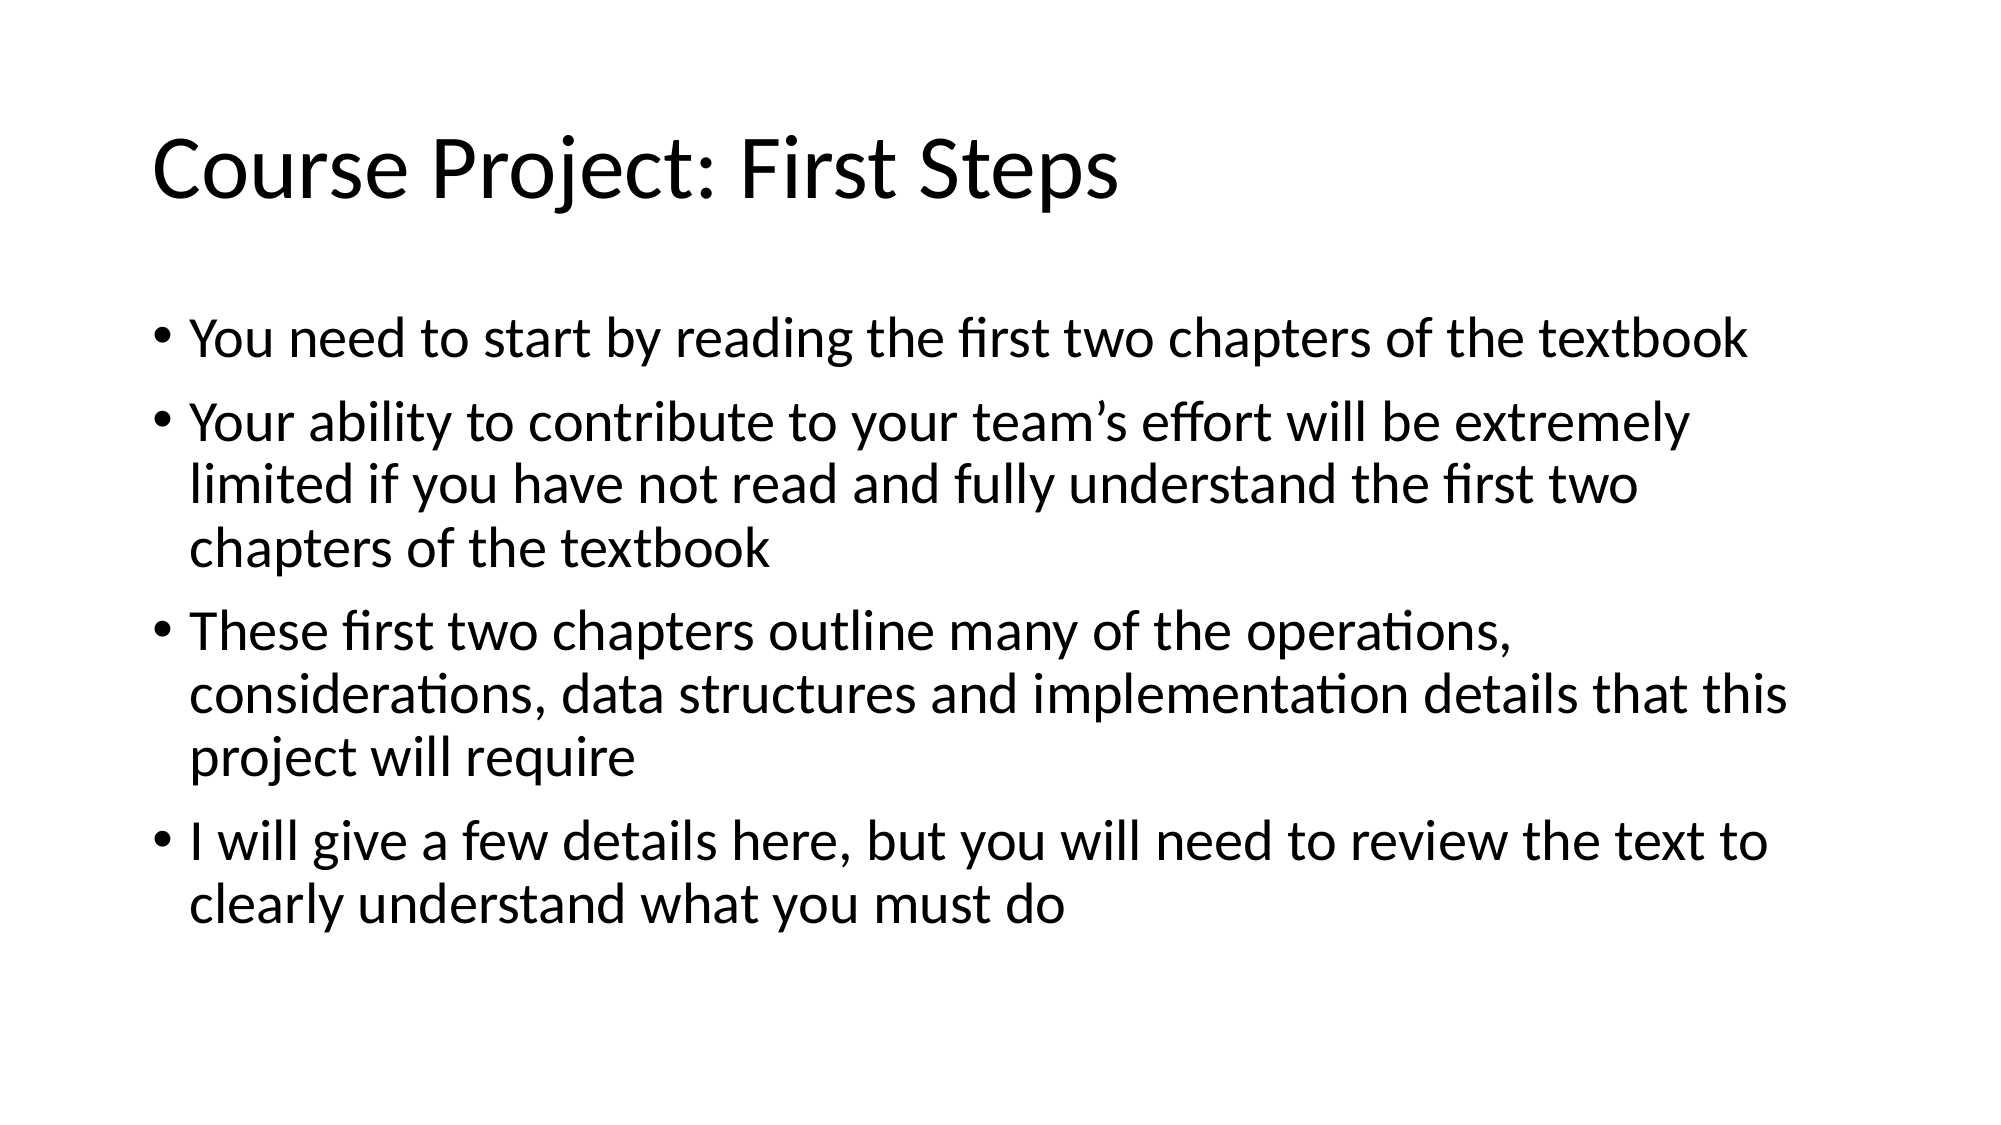

# Course Project: First Steps
You need to start by reading the first two chapters of the textbook
Your ability to contribute to your team’s effort will be extremely limited if you have not read and fully understand the first two chapters of the textbook
These first two chapters outline many of the operations, considerations, data structures and implementation details that this project will require
I will give a few details here, but you will need to review the text to clearly understand what you must do